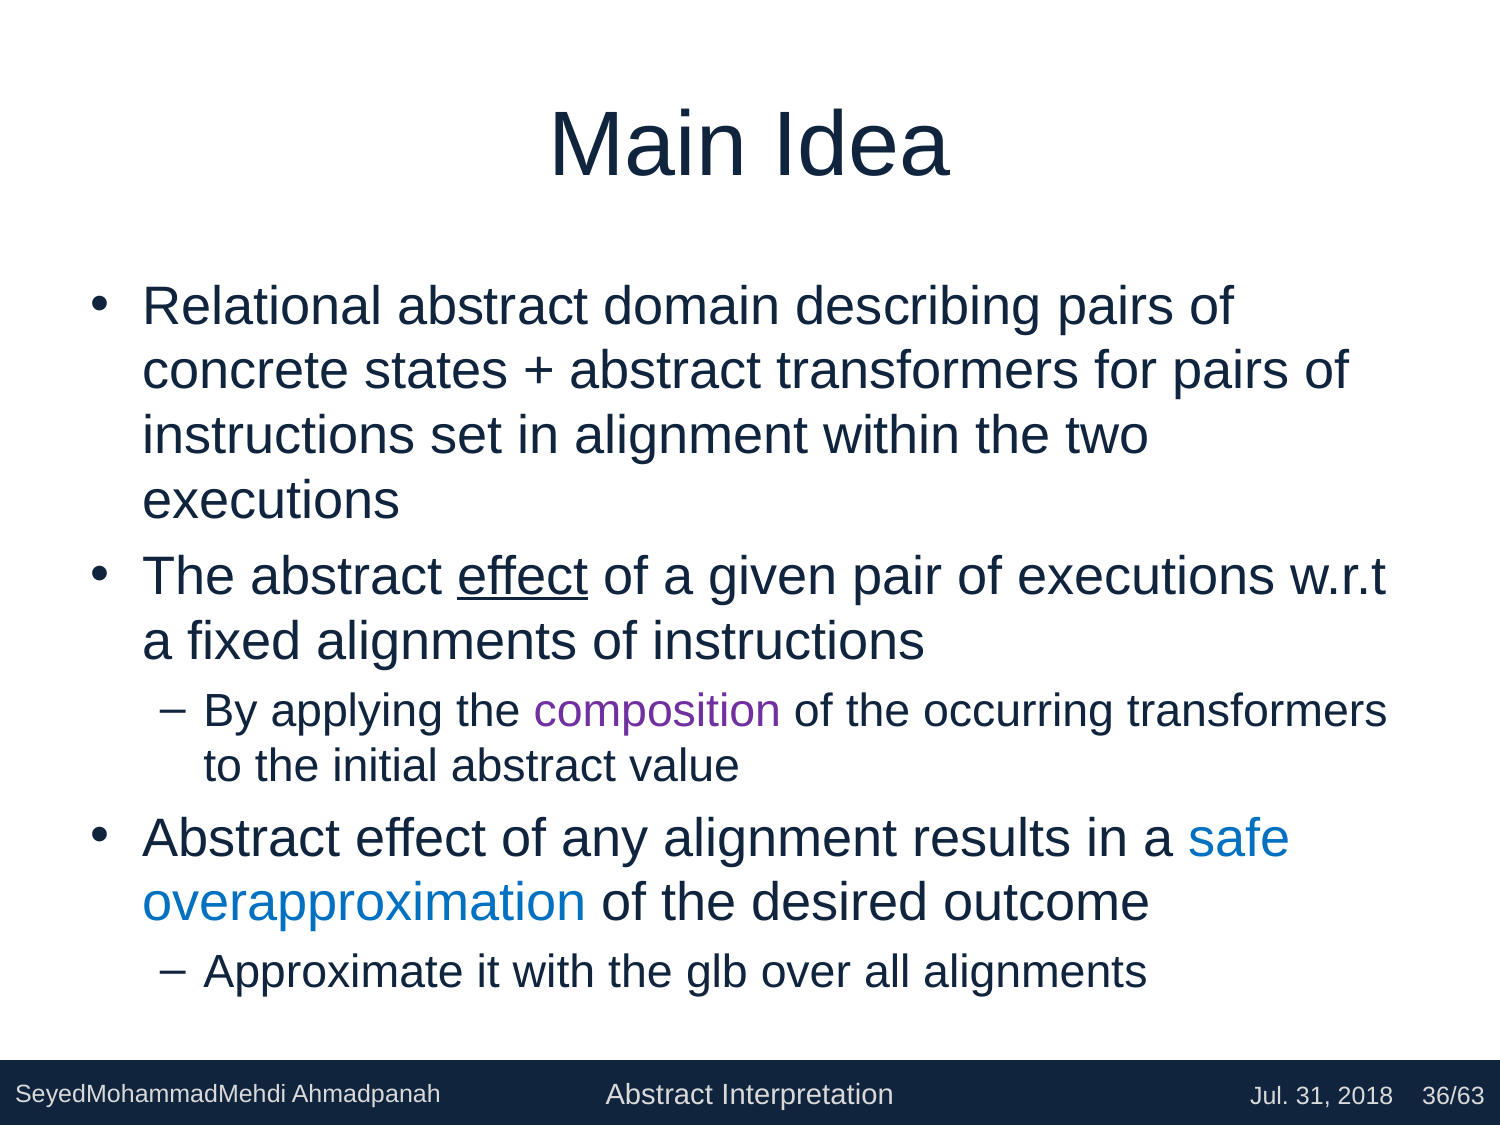

# Main Idea
Relational abstract domain describing pairs of concrete states + abstract transformers for pairs of instructions set in alignment within the two executions
The abstract effect of a given pair of executions w.r.t a fixed alignments of instructions
By applying the composition of the occurring transformers to the initial abstract value
Abstract effect of any alignment results in a safe overapproximation of the desired outcome
Approximate it with the glb over all alignments